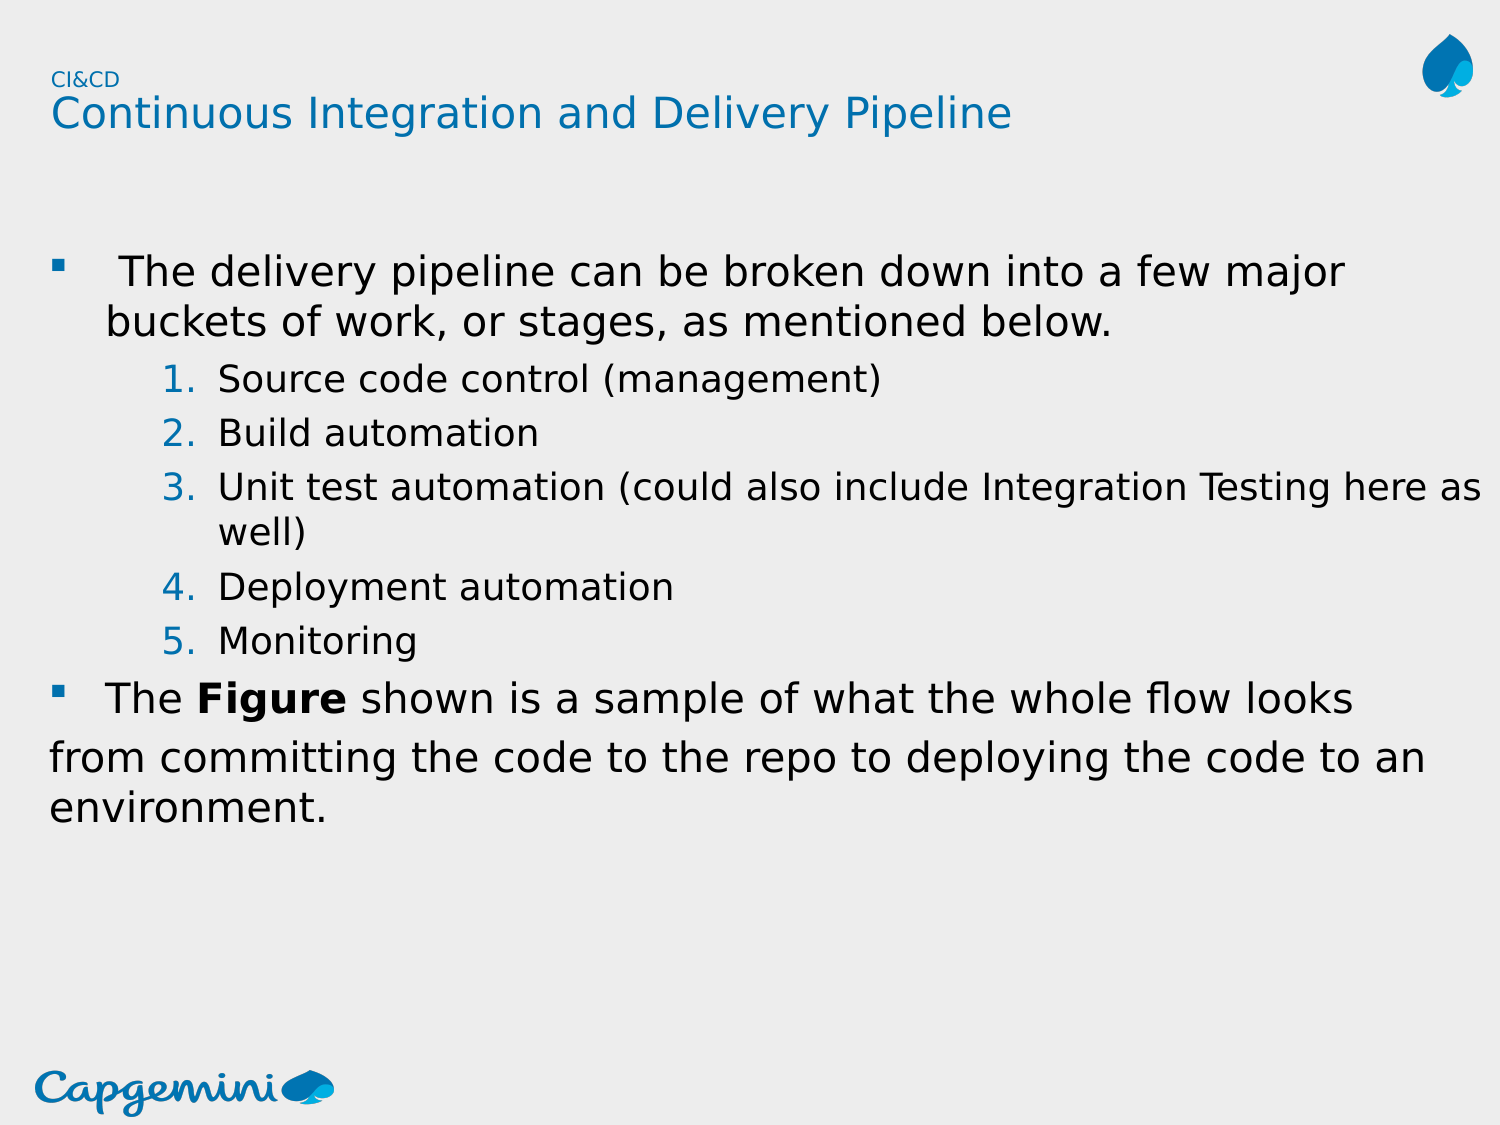

# CI&CD Continuous Integration and Delivery Pipeline
 The delivery pipeline can be broken down into a few major buckets of work, or stages, as mentioned below.
Source code control (management)
Build automation
Unit test automation (could also include Integration Testing here as well)
Deployment automation
Monitoring
The Figure shown is a sample of what the whole flow looks
from committing the code to the repo to deploying the code to an environment.